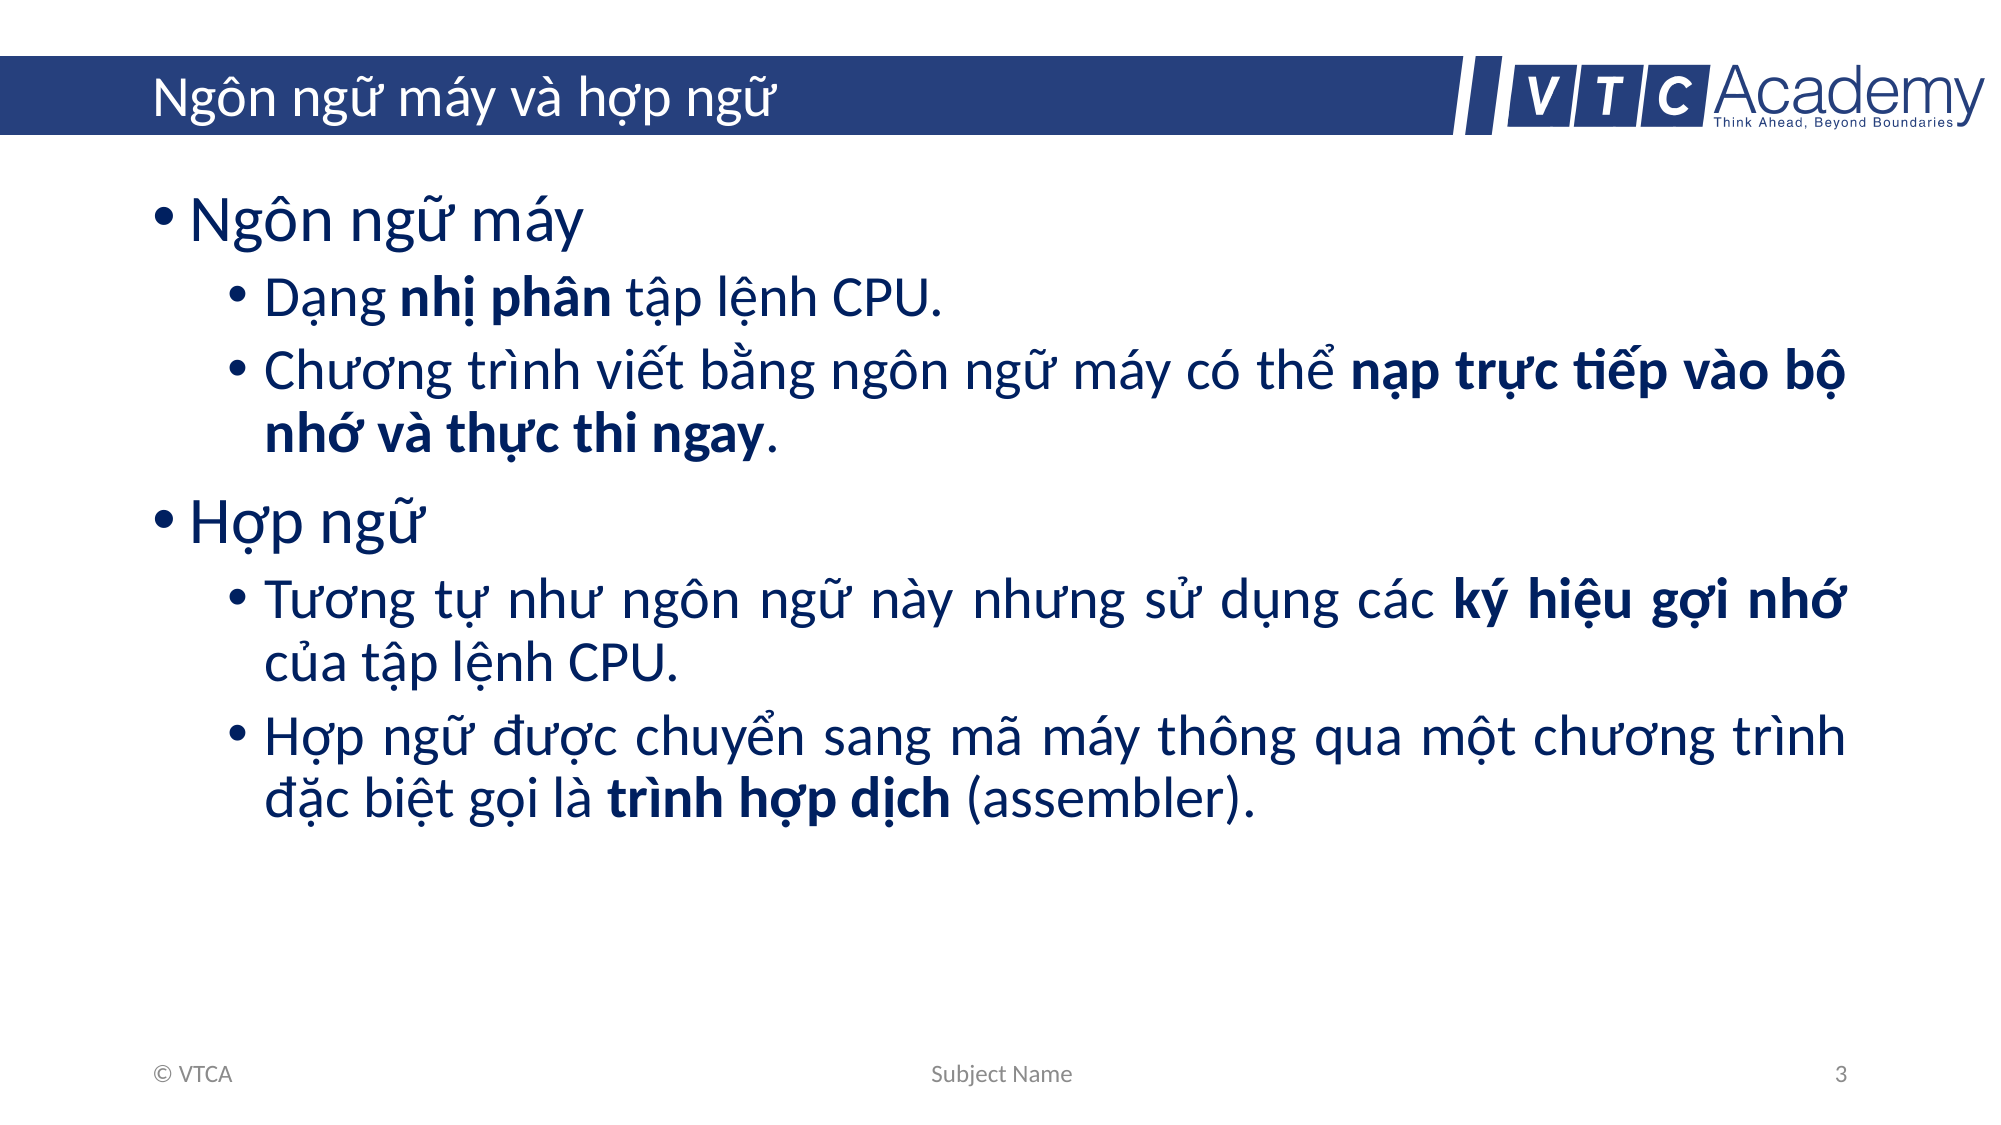

# Ngôn ngữ máy và hợp ngữ
Ngôn ngữ máy
Dạng nhị phân tập lệnh CPU.
Chương trình viết bằng ngôn ngữ máy có thể nạp trực tiếp vào bộ nhớ và thực thi ngay.
Hợp ngữ
Tương tự như ngôn ngữ này nhưng sử dụng các ký hiệu gợi nhớ của tập lệnh CPU.
Hợp ngữ được chuyển sang mã máy thông qua một chương trình đặc biệt gọi là trình hợp dịch (assembler).

© VTCA
Subject Name
3